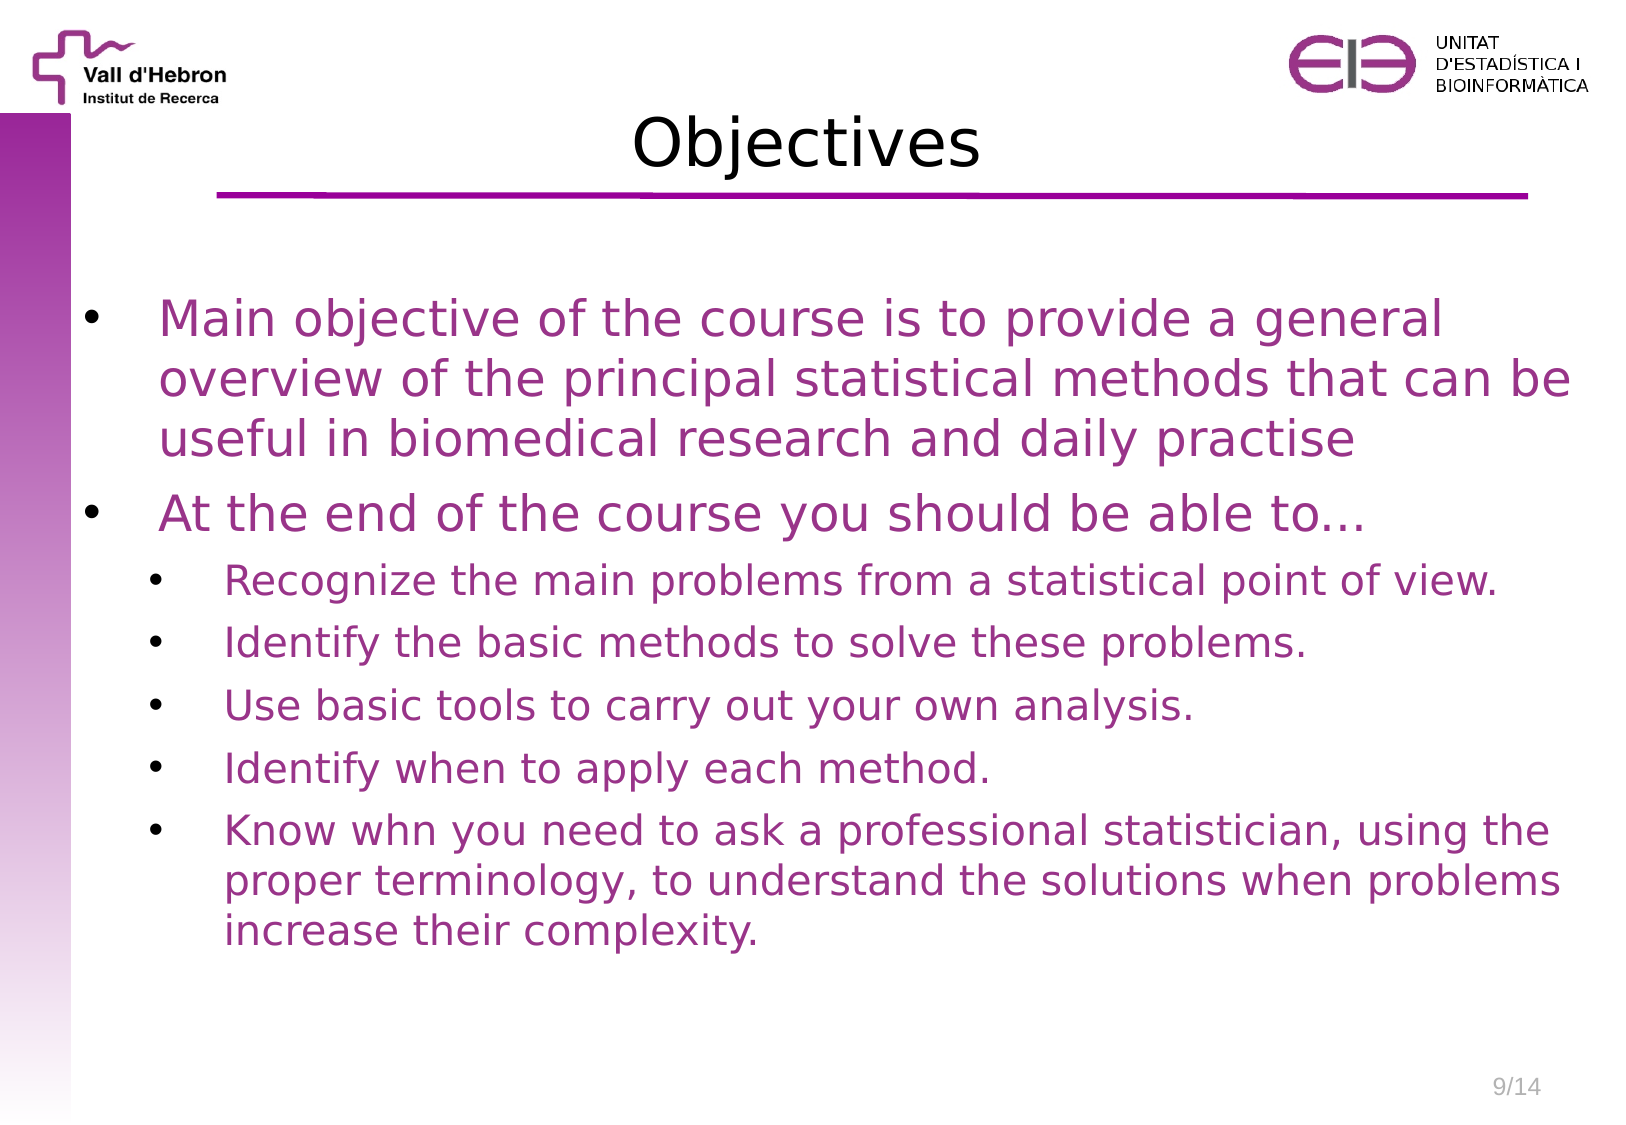

Objectives
Main objective of the course is to provide a general overview of the principal statistical methods that can be useful in biomedical research and daily practise
At the end of the course you should be able to...
Recognize the main problems from a statistical point of view.
Identify the basic methods to solve these problems.
Use basic tools to carry out your own analysis.
Identify when to apply each method.
Know whn you need to ask a professional statistician, using the proper terminology, to understand the solutions when problems increase their complexity.